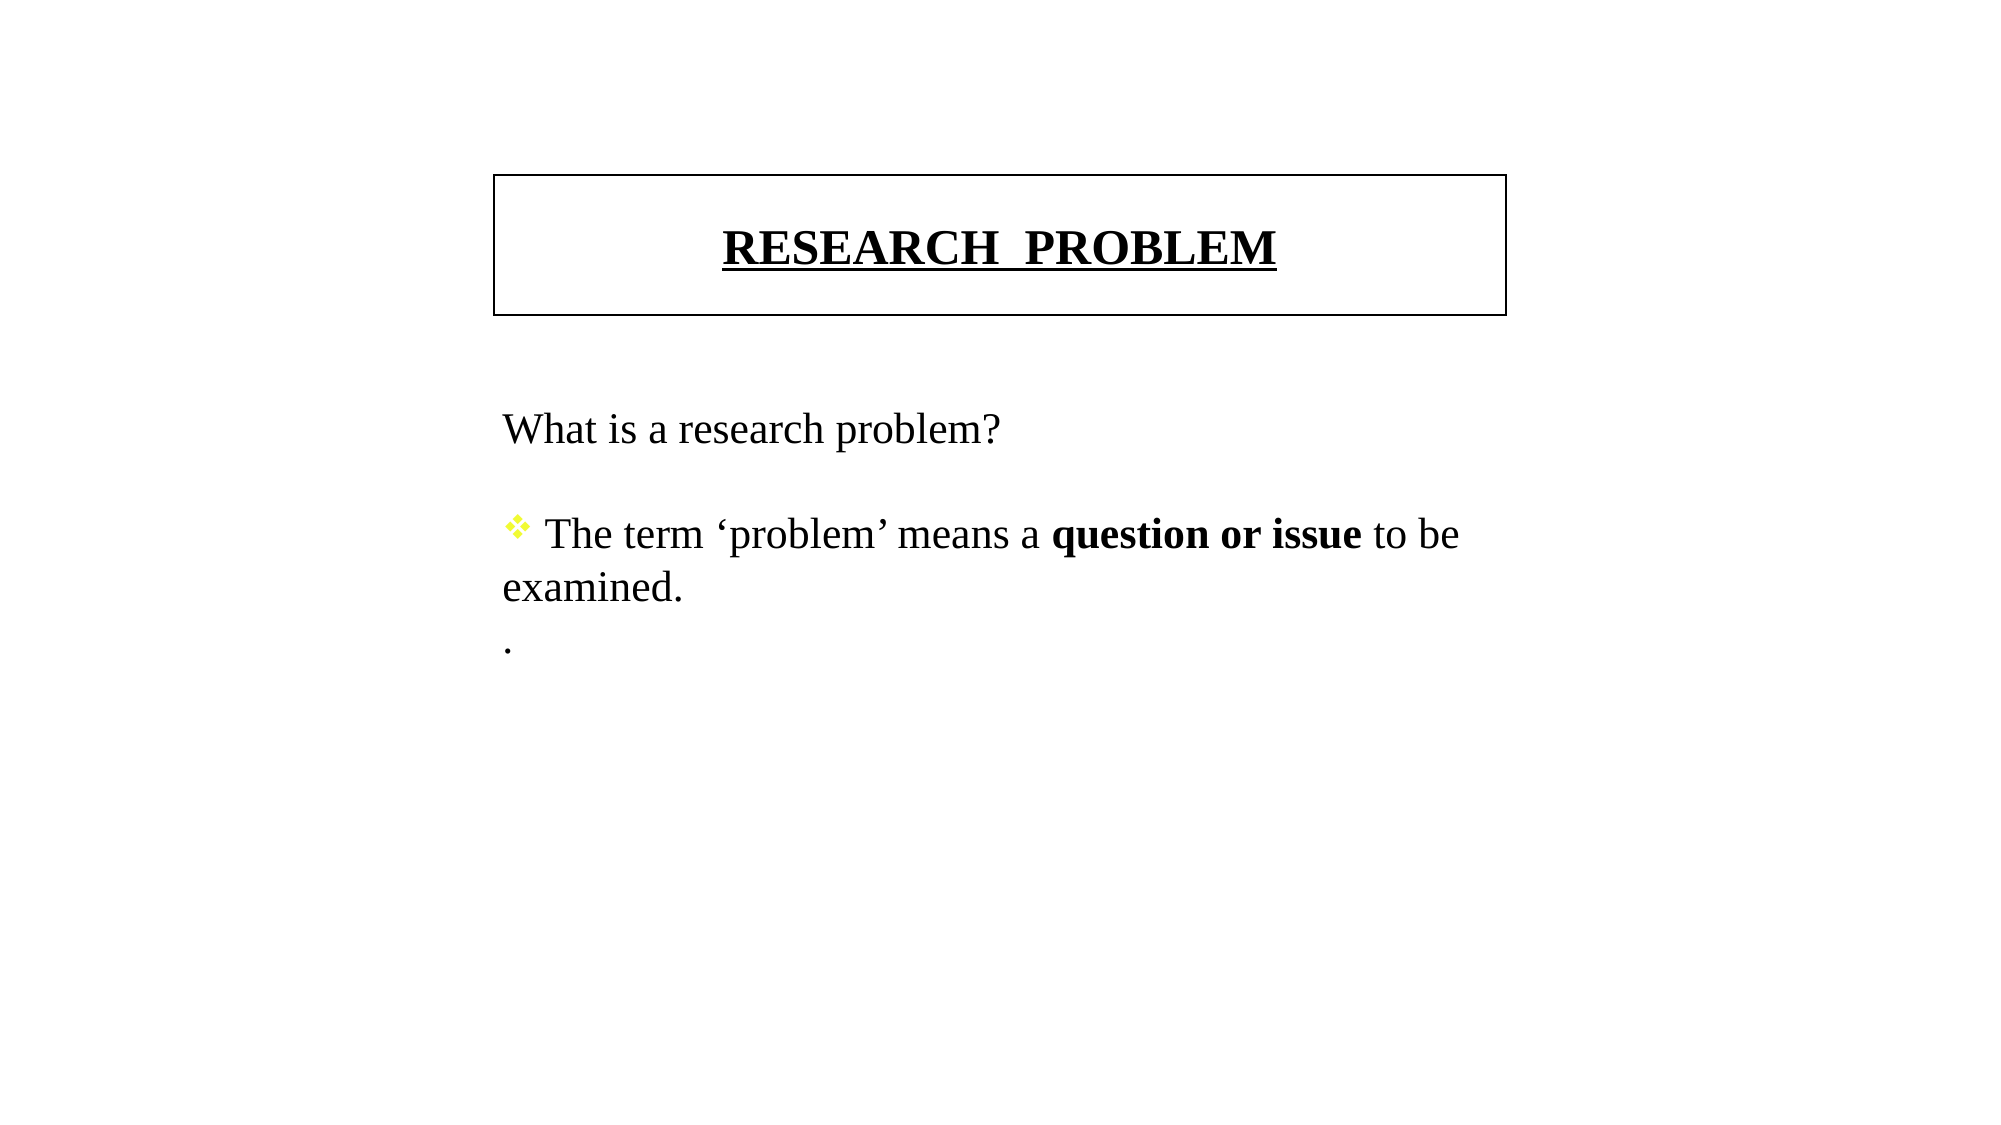

RESEARCH  PROBLEM
What is a research problem?

 The term ‘problem’ means a question or issue to be examined.
.